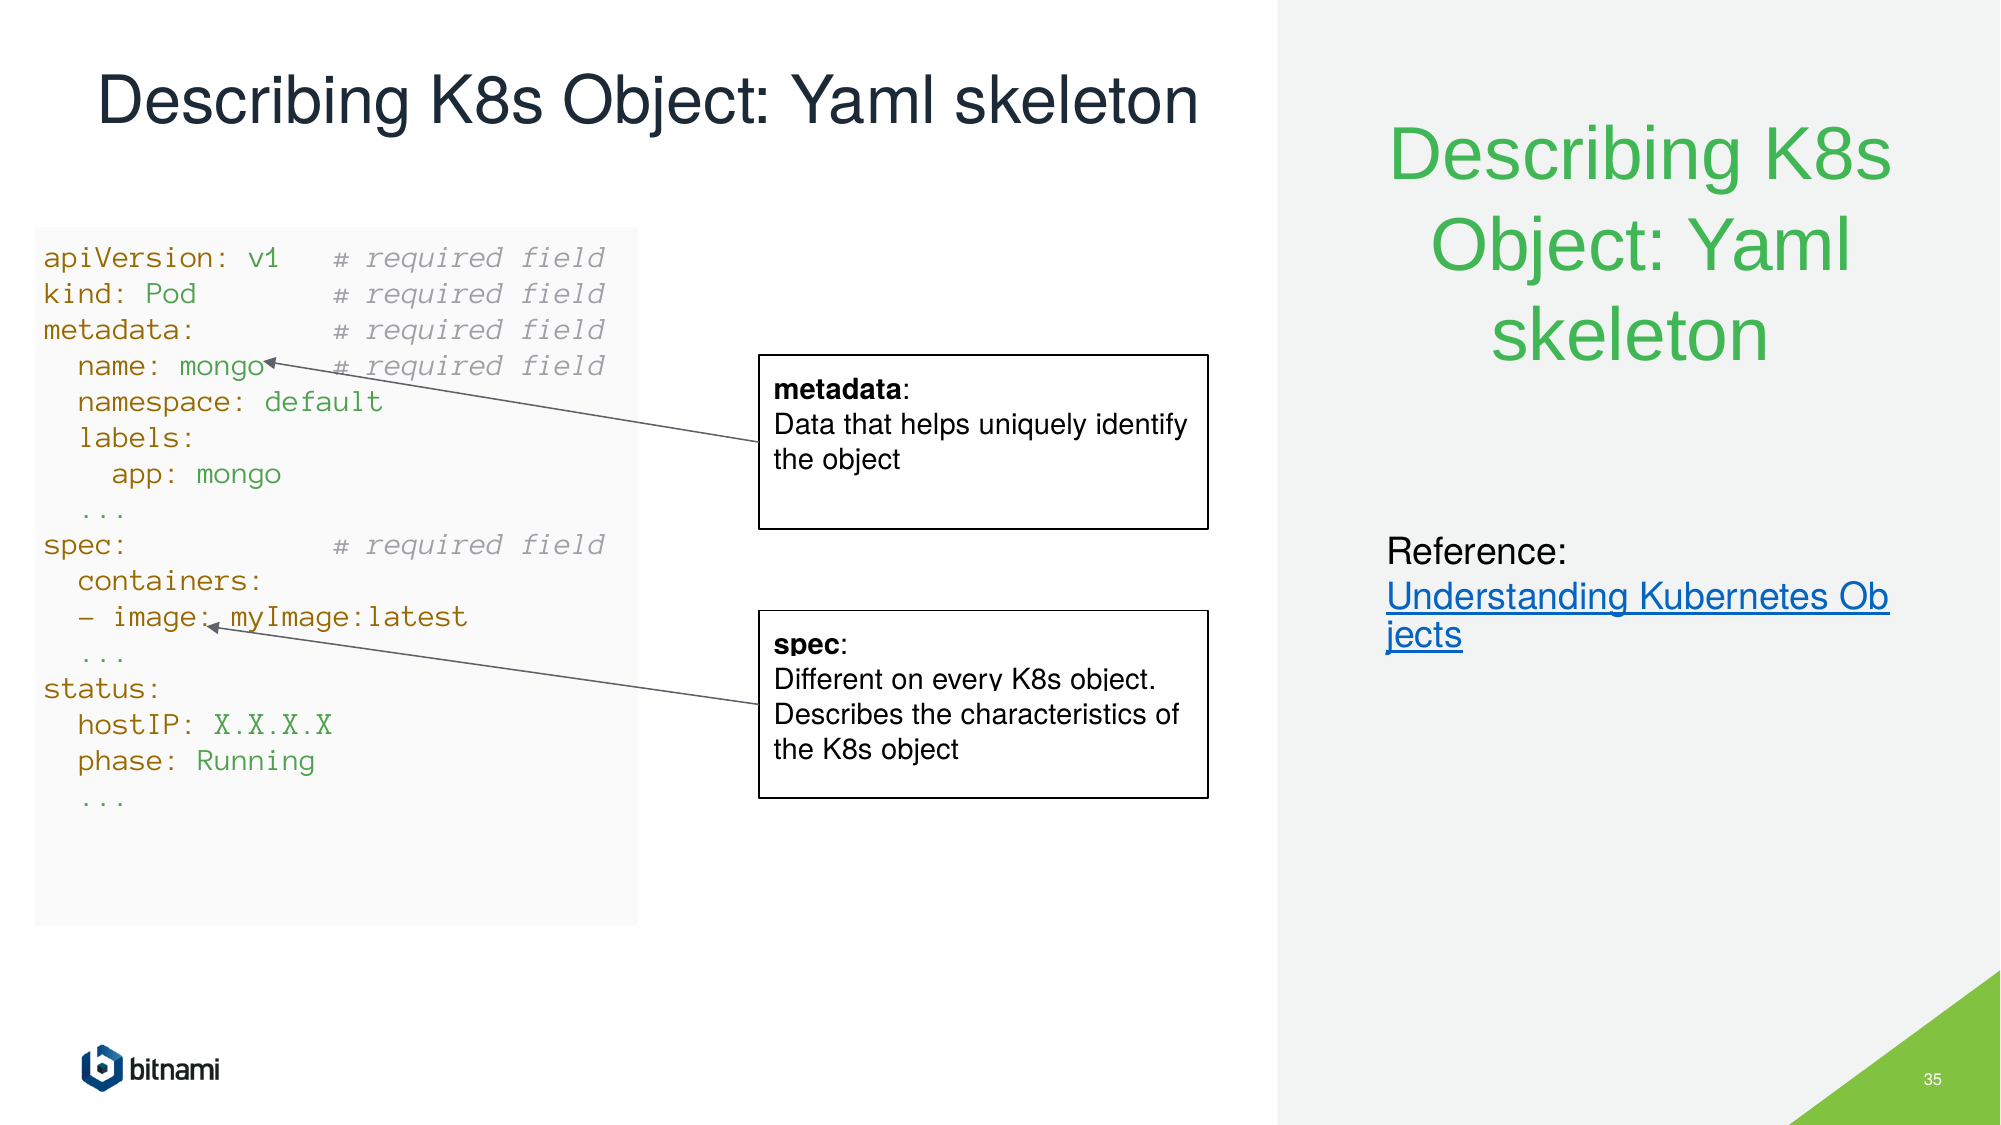

# Describing K8s Object: Yaml skeleton
Describing K8s Object: Yaml skeleton
| apiVersion: v1 # required field kind: Pod # required field metadata: # required field name: mongo # required field namespace: default labels: app: mongo ... spec: # required field containers: - image: myImage:latest ... status: hostIP: X.X.X.X phase: Running ... |
| --- |
metadata:
Data that helps uniquely identify the object

Reference: Understanding Kubernetes Objects

spec:
Different on every K8s object.
Describes the characteristics of the K8s object
35